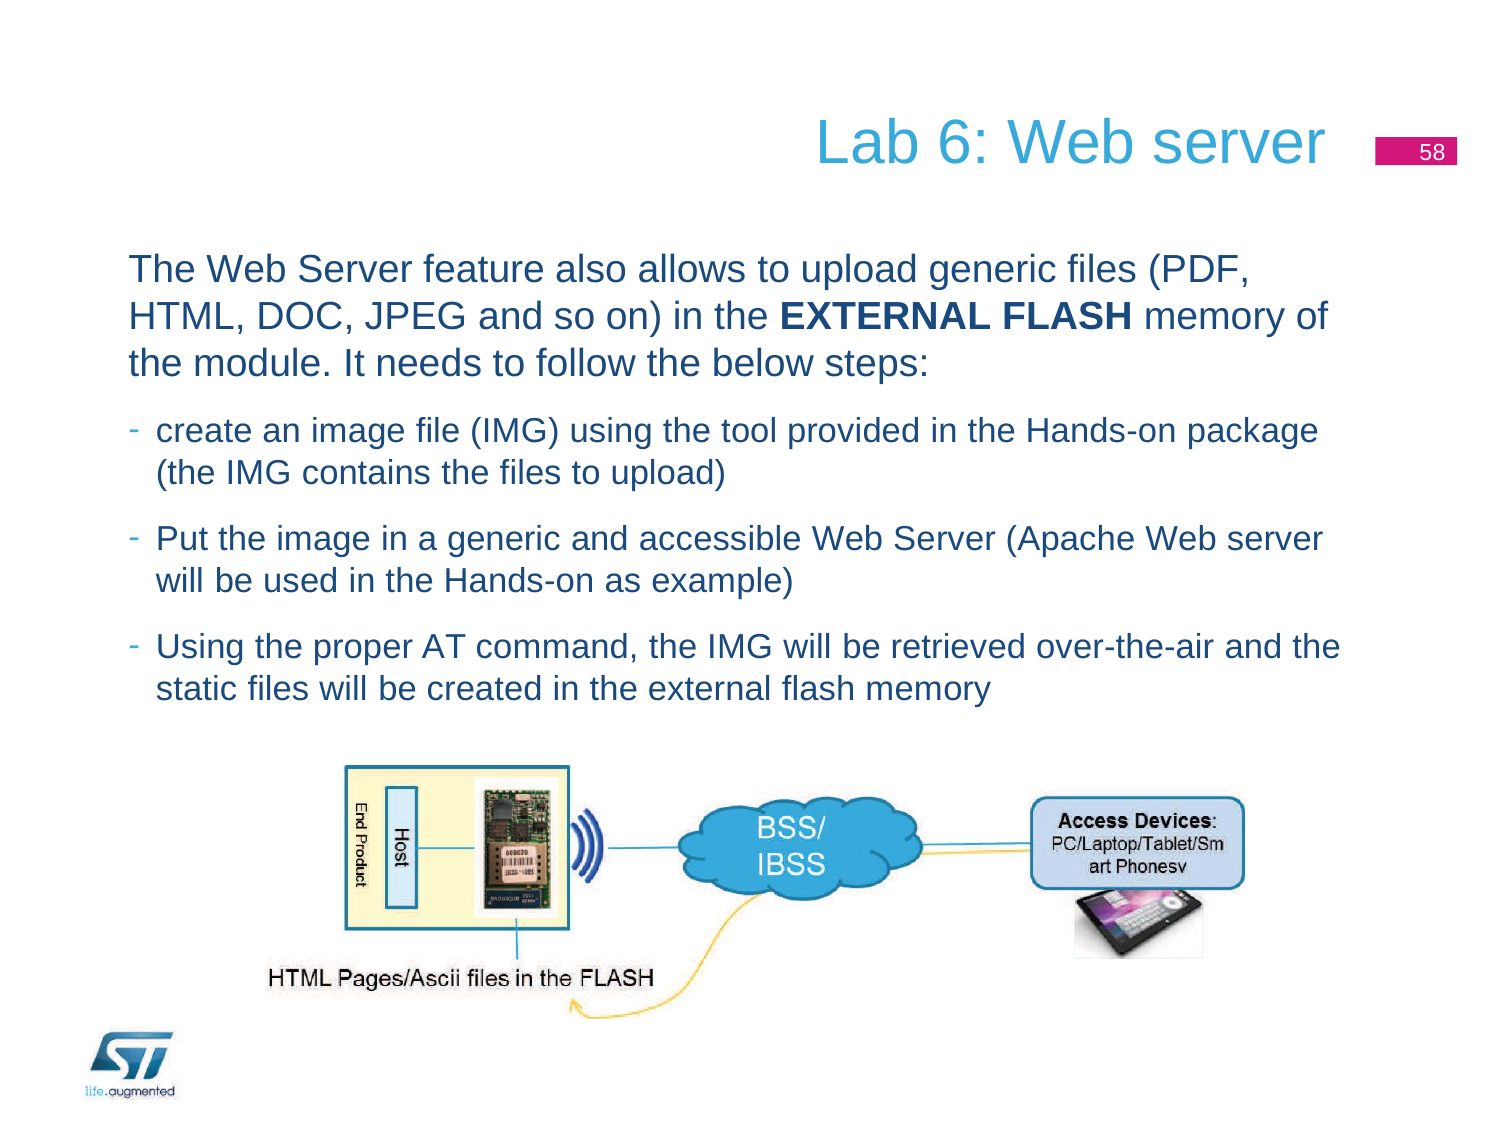

# Lab 6: Web server
58
The Web Server feature also allows to upload generic files (PDF, HTML, DOC, JPEG and so on) in the EXTERNAL FLASH memory of the module. It needs to follow the below steps:
create an image file (IMG) using the tool provided in the Hands-on package (the IMG contains the files to upload)
Put the image in a generic and accessible Web Server (Apache Web server
will be used in the Hands-on as example)
Using the proper AT command, the IMG will be retrieved over-the-air and the static files will be created in the external flash memory